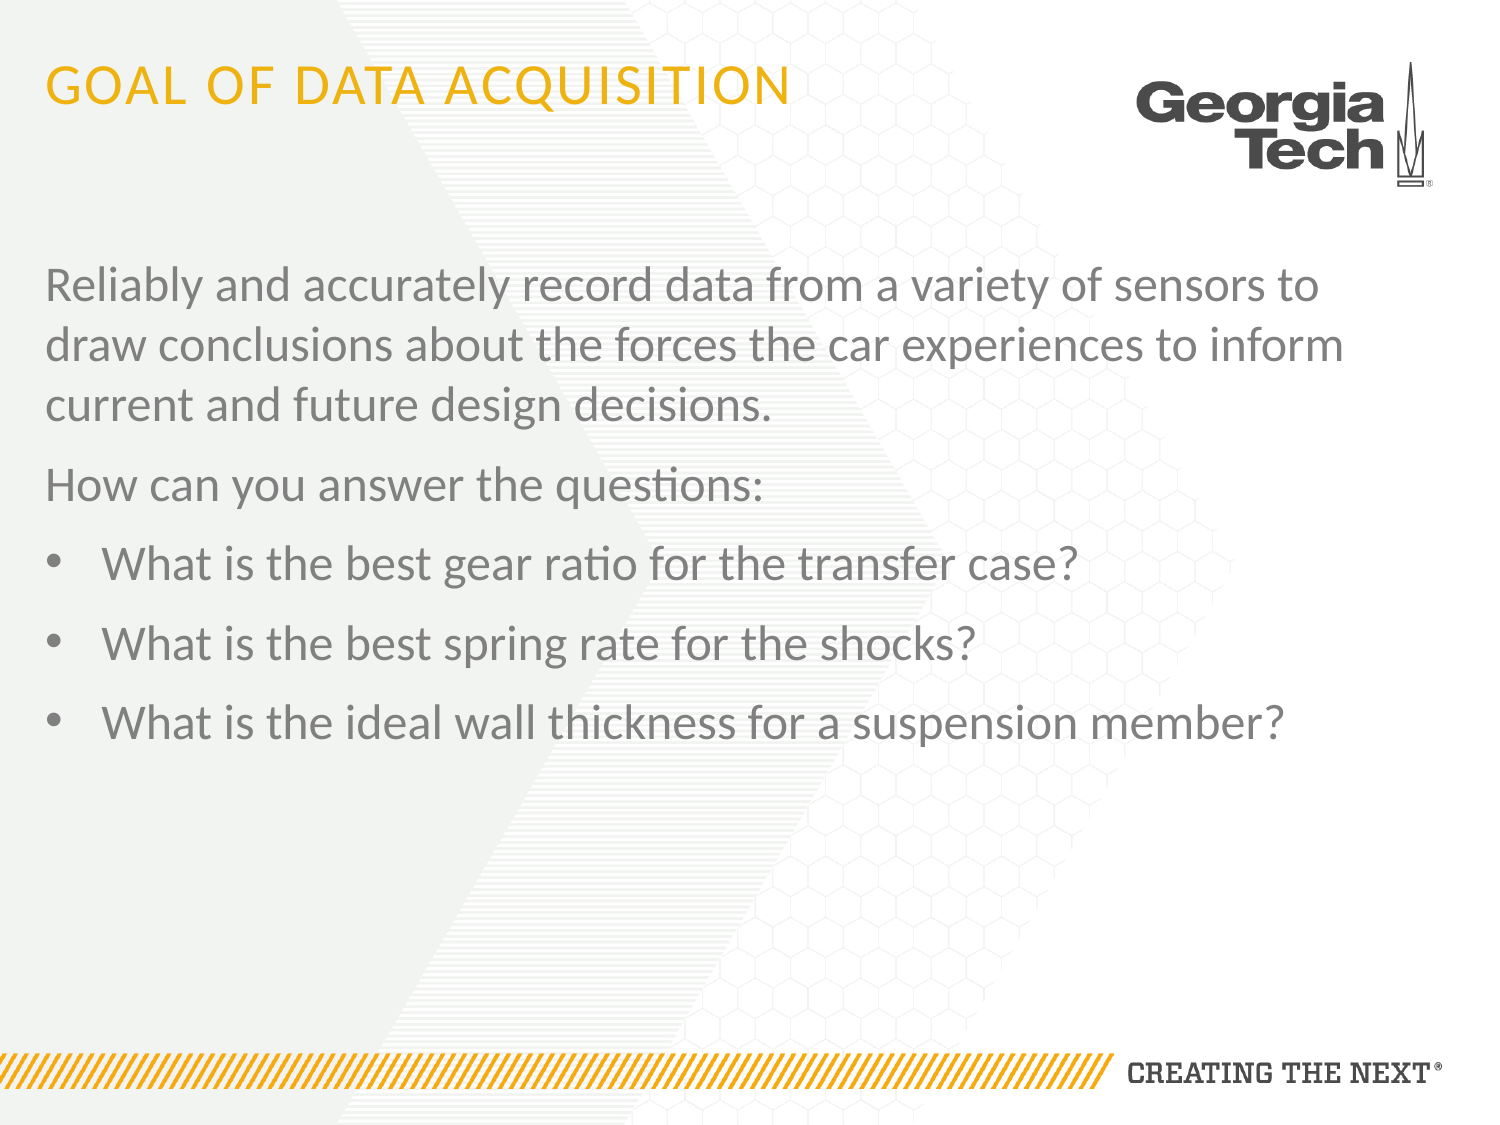

# Goal of Data acquisition
Reliably and accurately record data from a variety of sensors to draw conclusions about the forces the car experiences to inform current and future design decisions.
How can you answer the questions:
What is the best gear ratio for the transfer case?
What is the best spring rate for the shocks?
What is the ideal wall thickness for a suspension member?